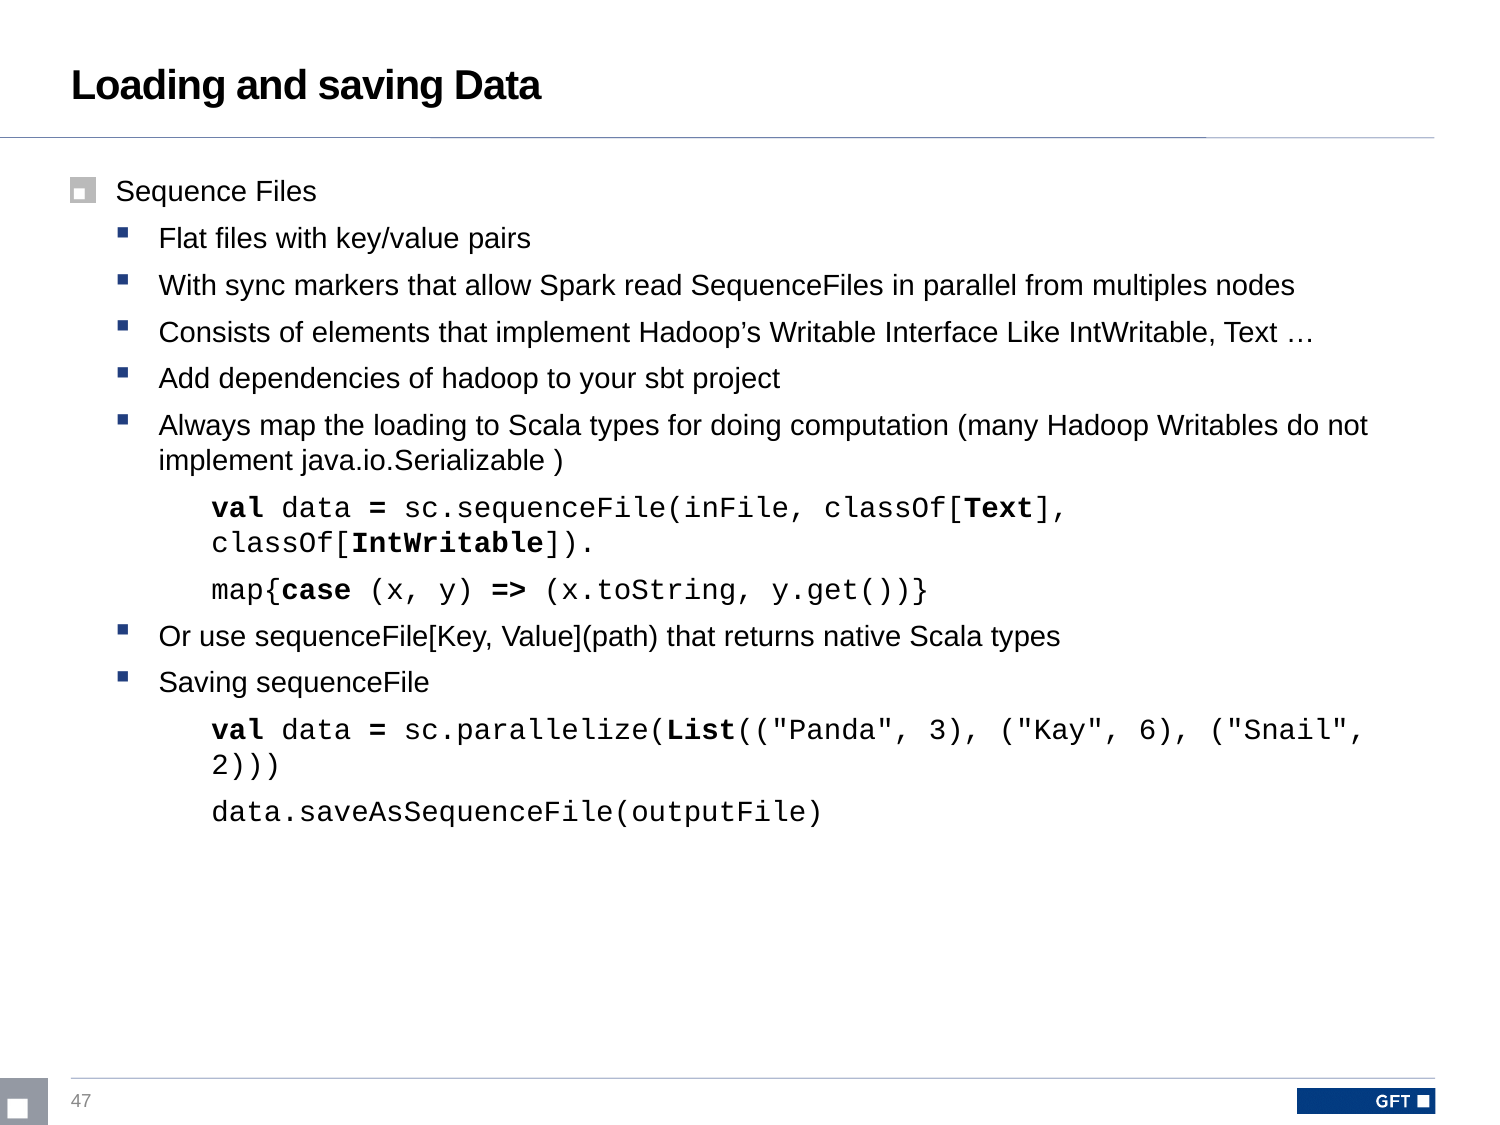

# Loading and saving Data
Sequence Files
Flat files with key/value pairs
With sync markers that allow Spark read SequenceFiles in parallel from multiples nodes
Consists of elements that implement Hadoop’s Writable Interface Like IntWritable, Text …
Add dependencies of hadoop to your sbt project
Always map the loading to Scala types for doing computation (many Hadoop Writables do not implement java.io.Serializable )
val data = sc.sequenceFile(inFile, classOf[Text], classOf[IntWritable]).
map{case (x, y) => (x.toString, y.get())}
Or use sequenceFile[Key, Value](path) that returns native Scala types
Saving sequenceFile
val data = sc.parallelize(List(("Panda", 3), ("Kay", 6), ("Snail", 2)))
data.saveAsSequenceFile(outputFile)

47